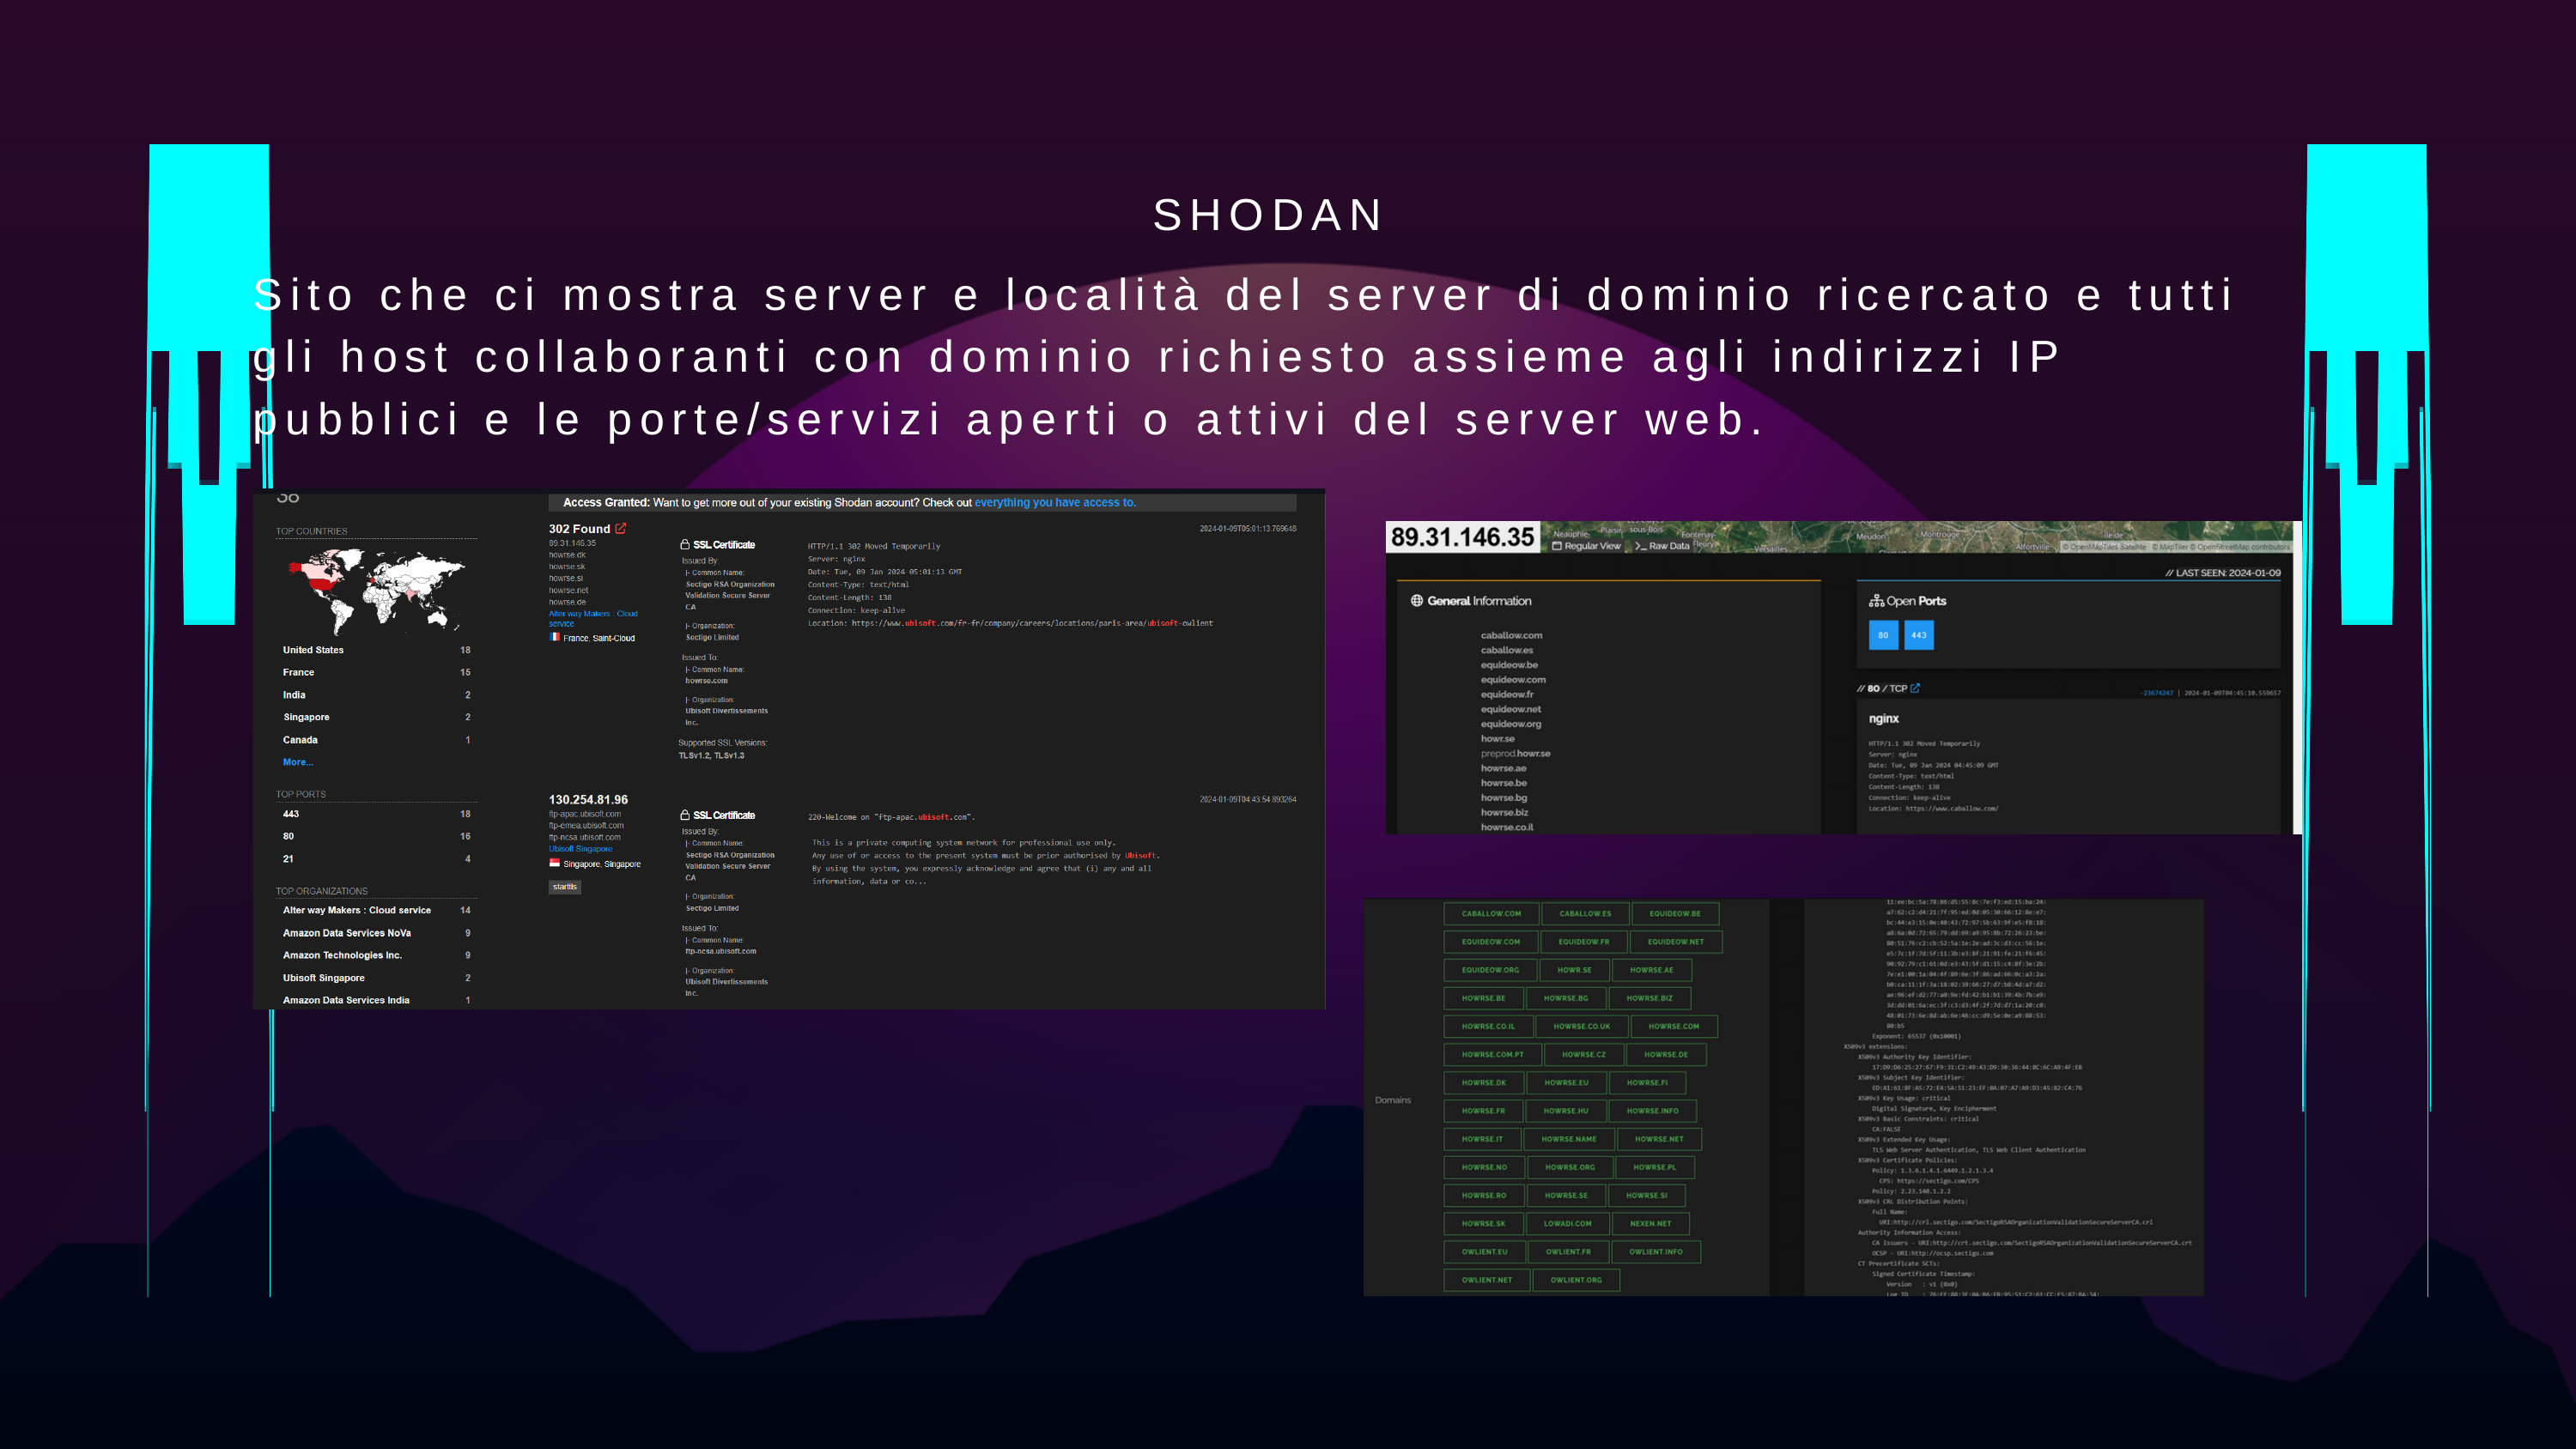

SHODAN
Sito che ci mostra server e località del server di dominio ricercato e tutti gli host collaboranti con dominio richiesto assieme agli indirizzi IP pubblici e le porte/servizi aperti o attivi del server web.